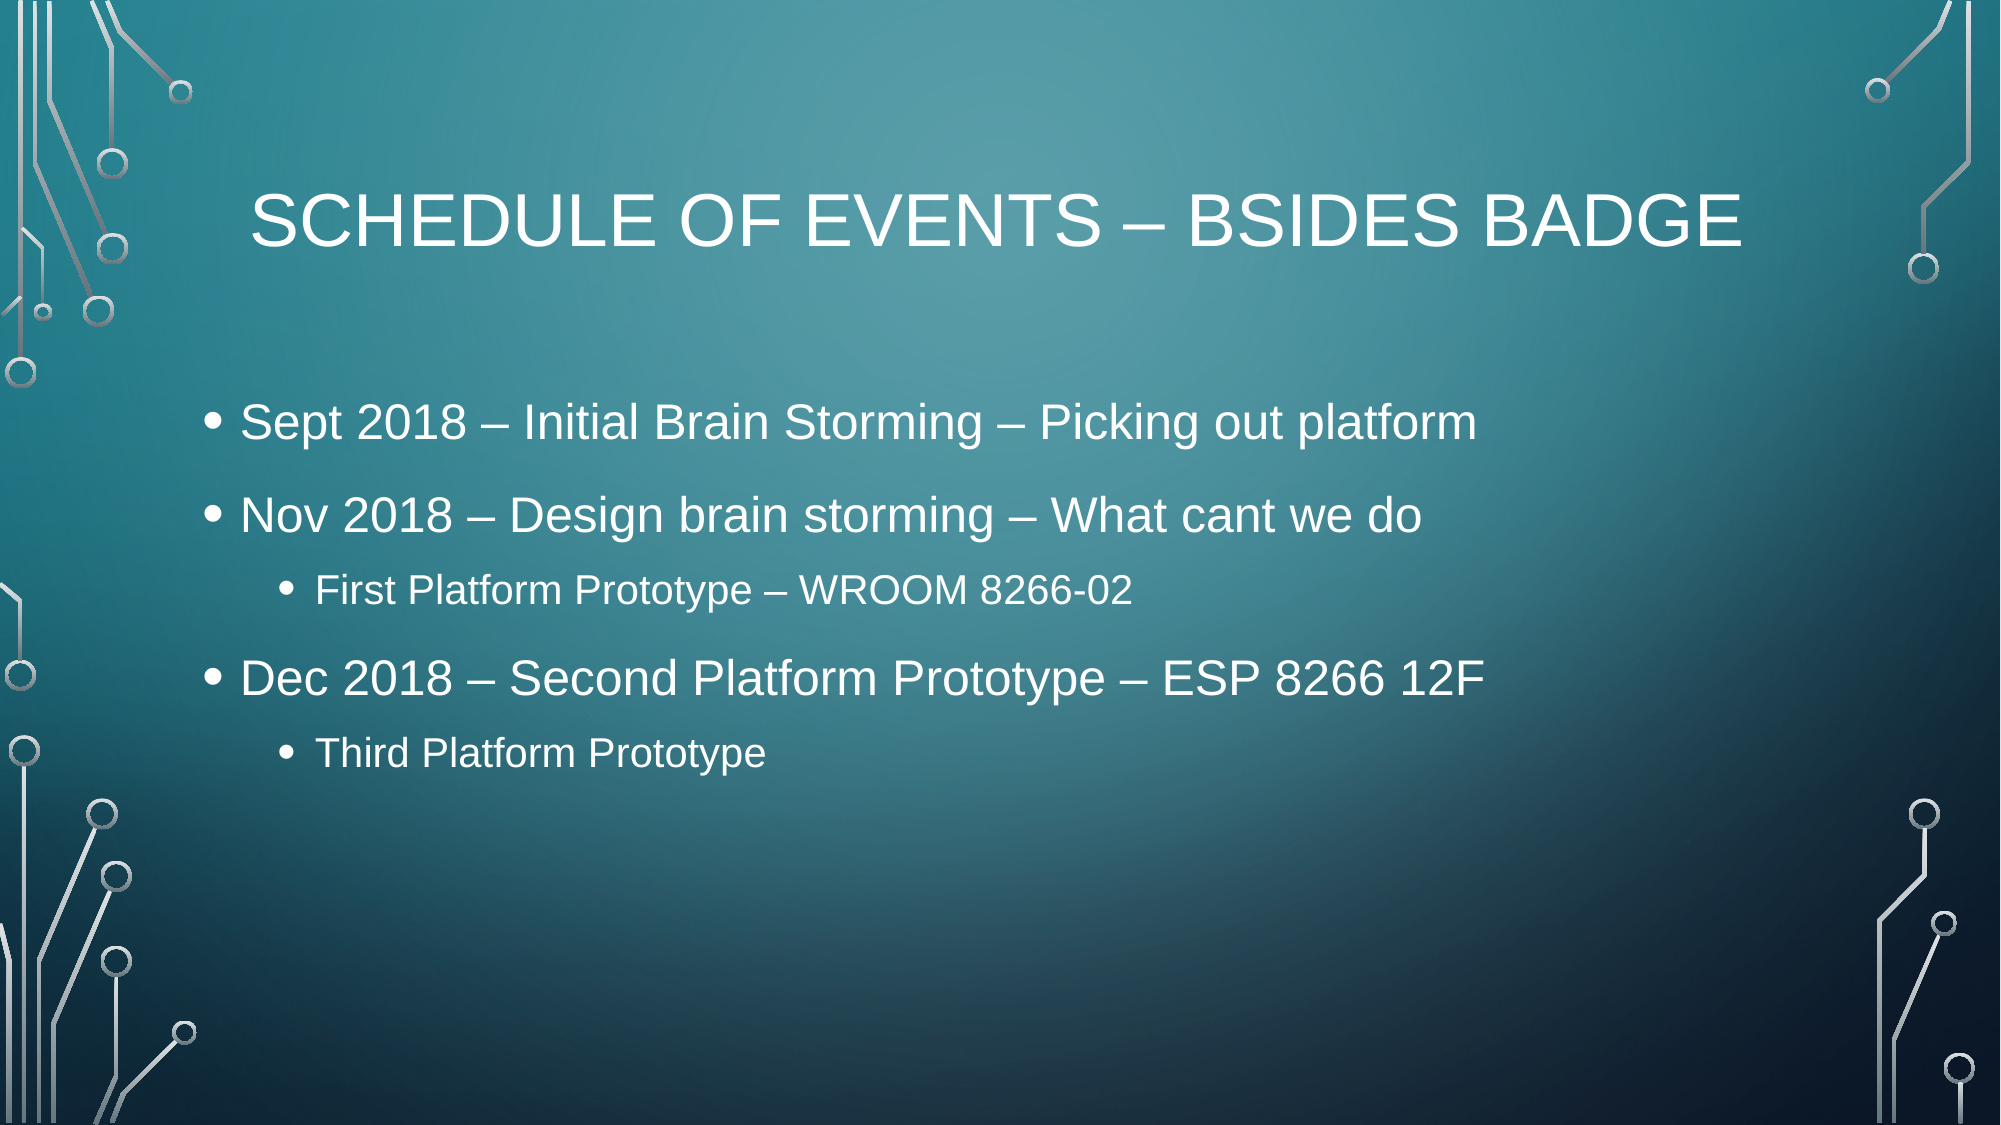

# Schedule of Events – Bsides Badge
Sept 2018 – Initial Brain Storming – Picking out platform
Nov 2018 – Design brain storming – What cant we do
First Platform Prototype – WROOM 8266-02
Dec 2018 – Second Platform Prototype – ESP 8266 12F
Third Platform Prototype